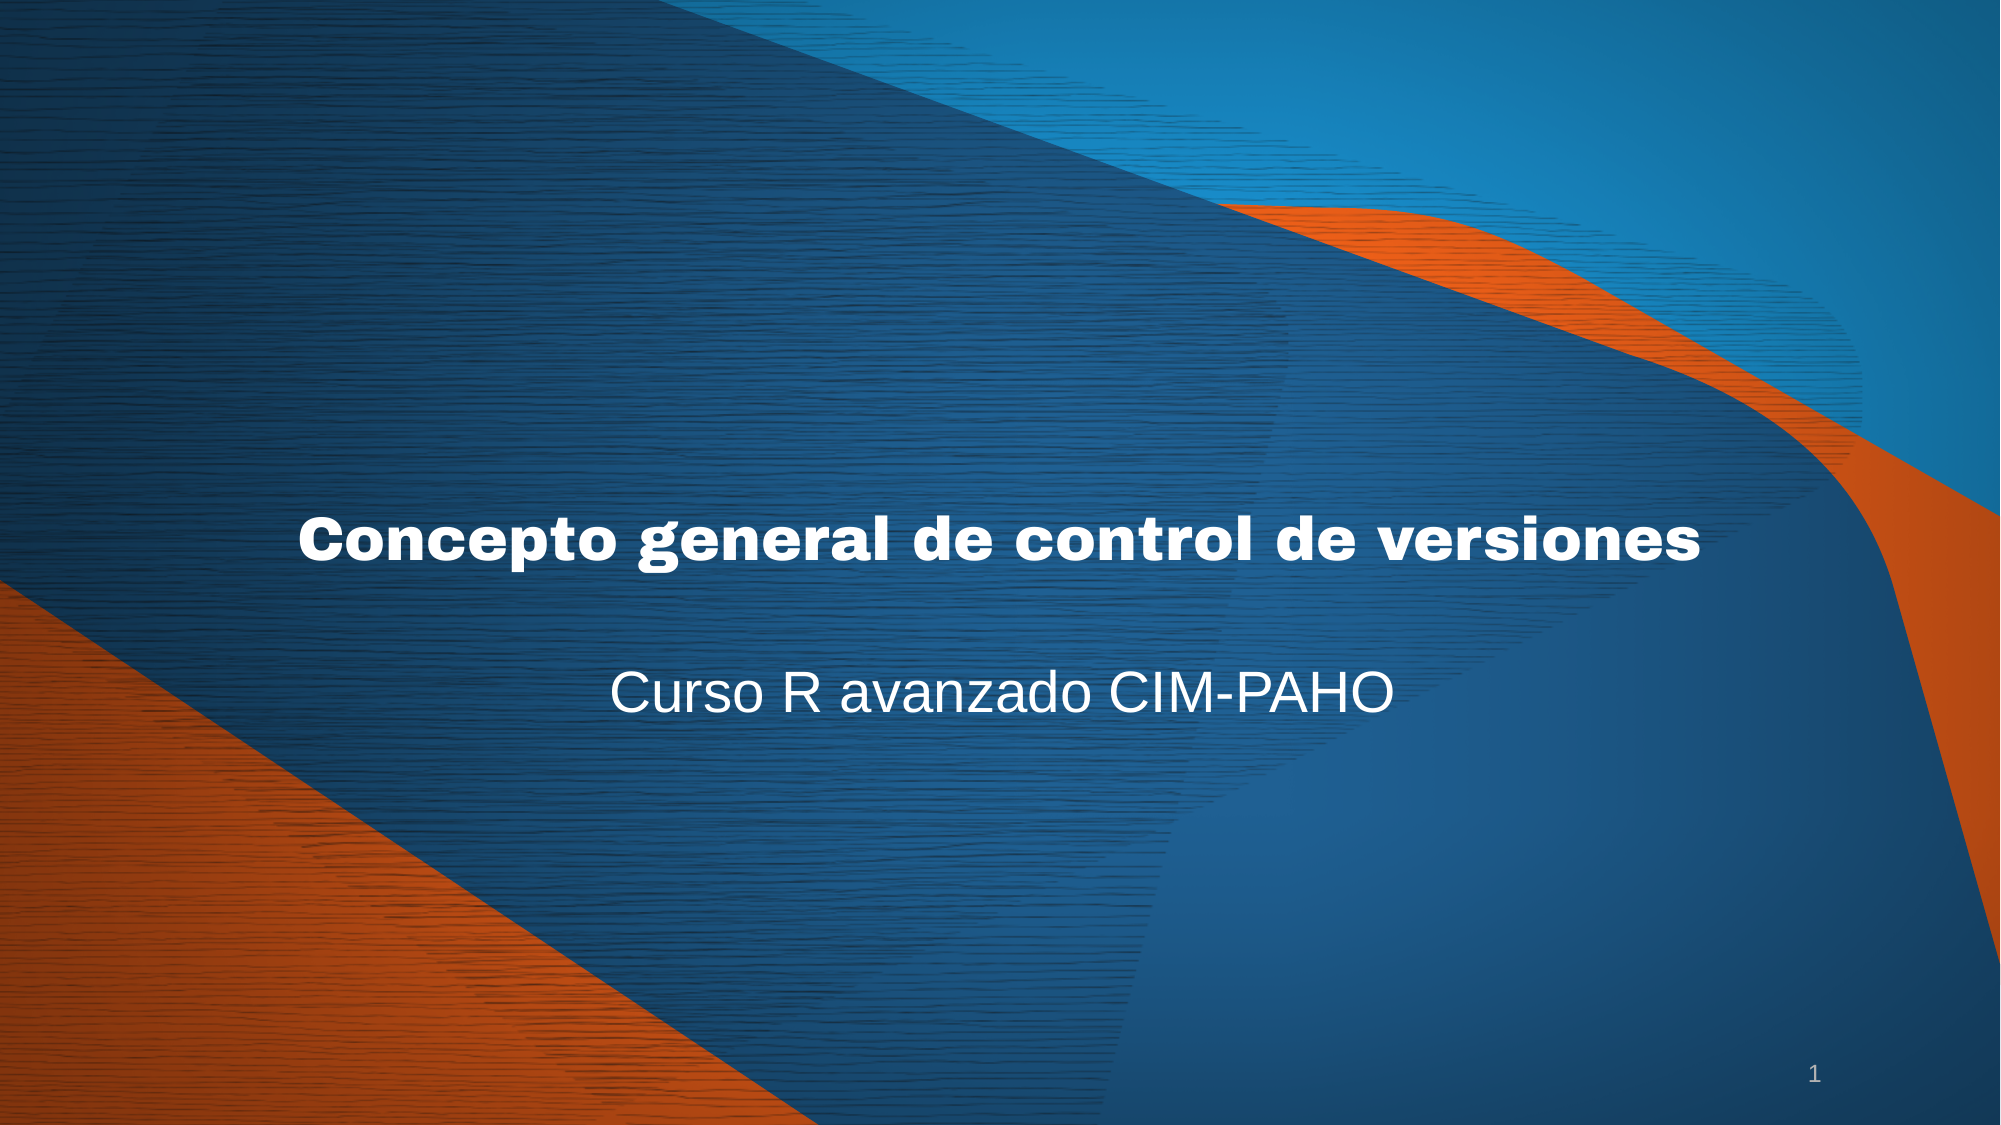

Concepto general de control de versiones
Curso R avanzado CIM-PAHO

1